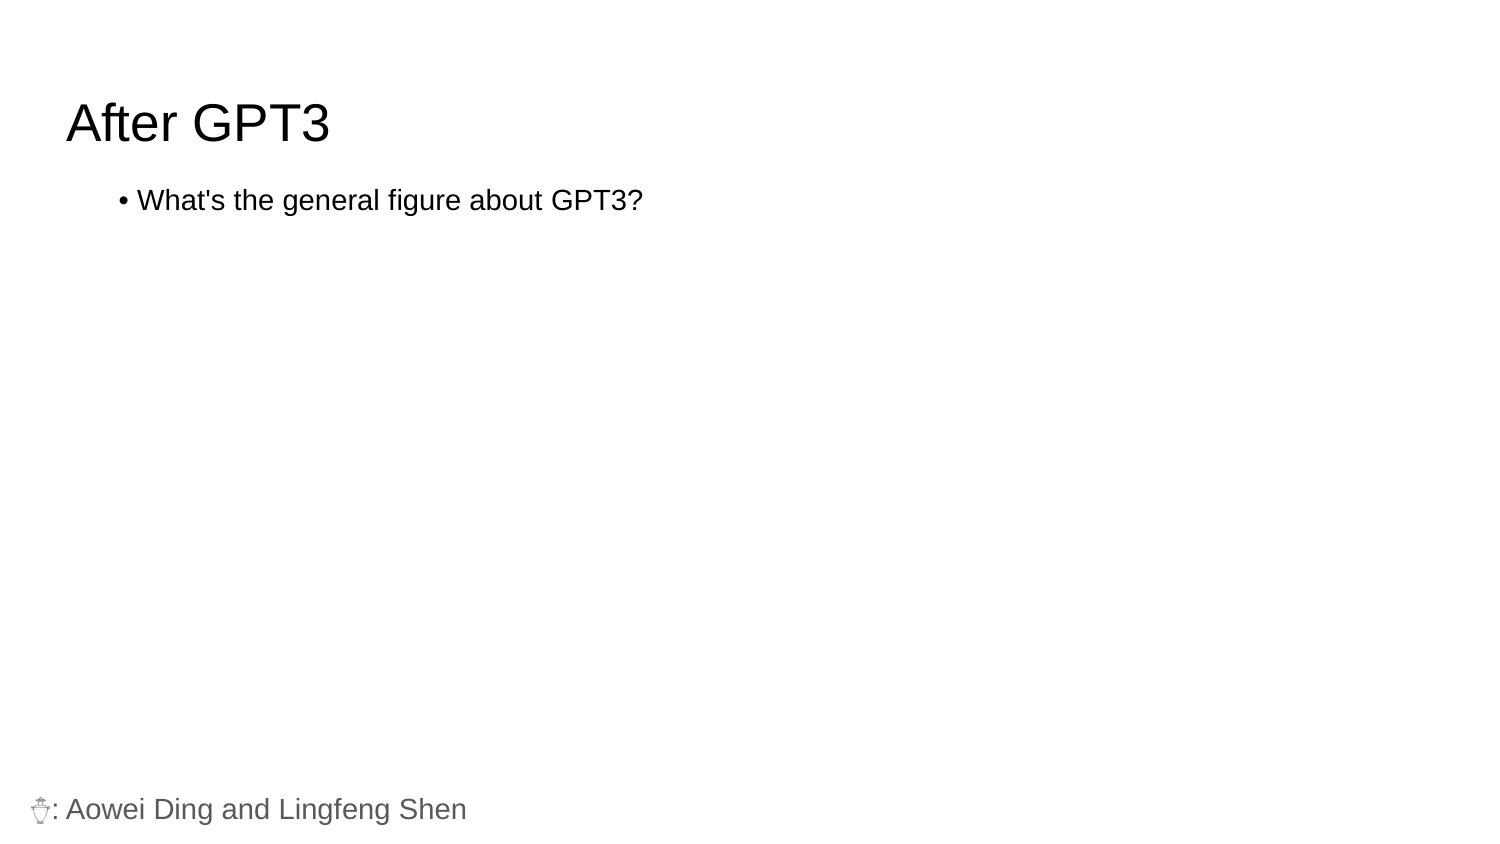

# After GPT3
• What's the general figure about GPT3?
🏺: Aowei Ding and Lingfeng Shen